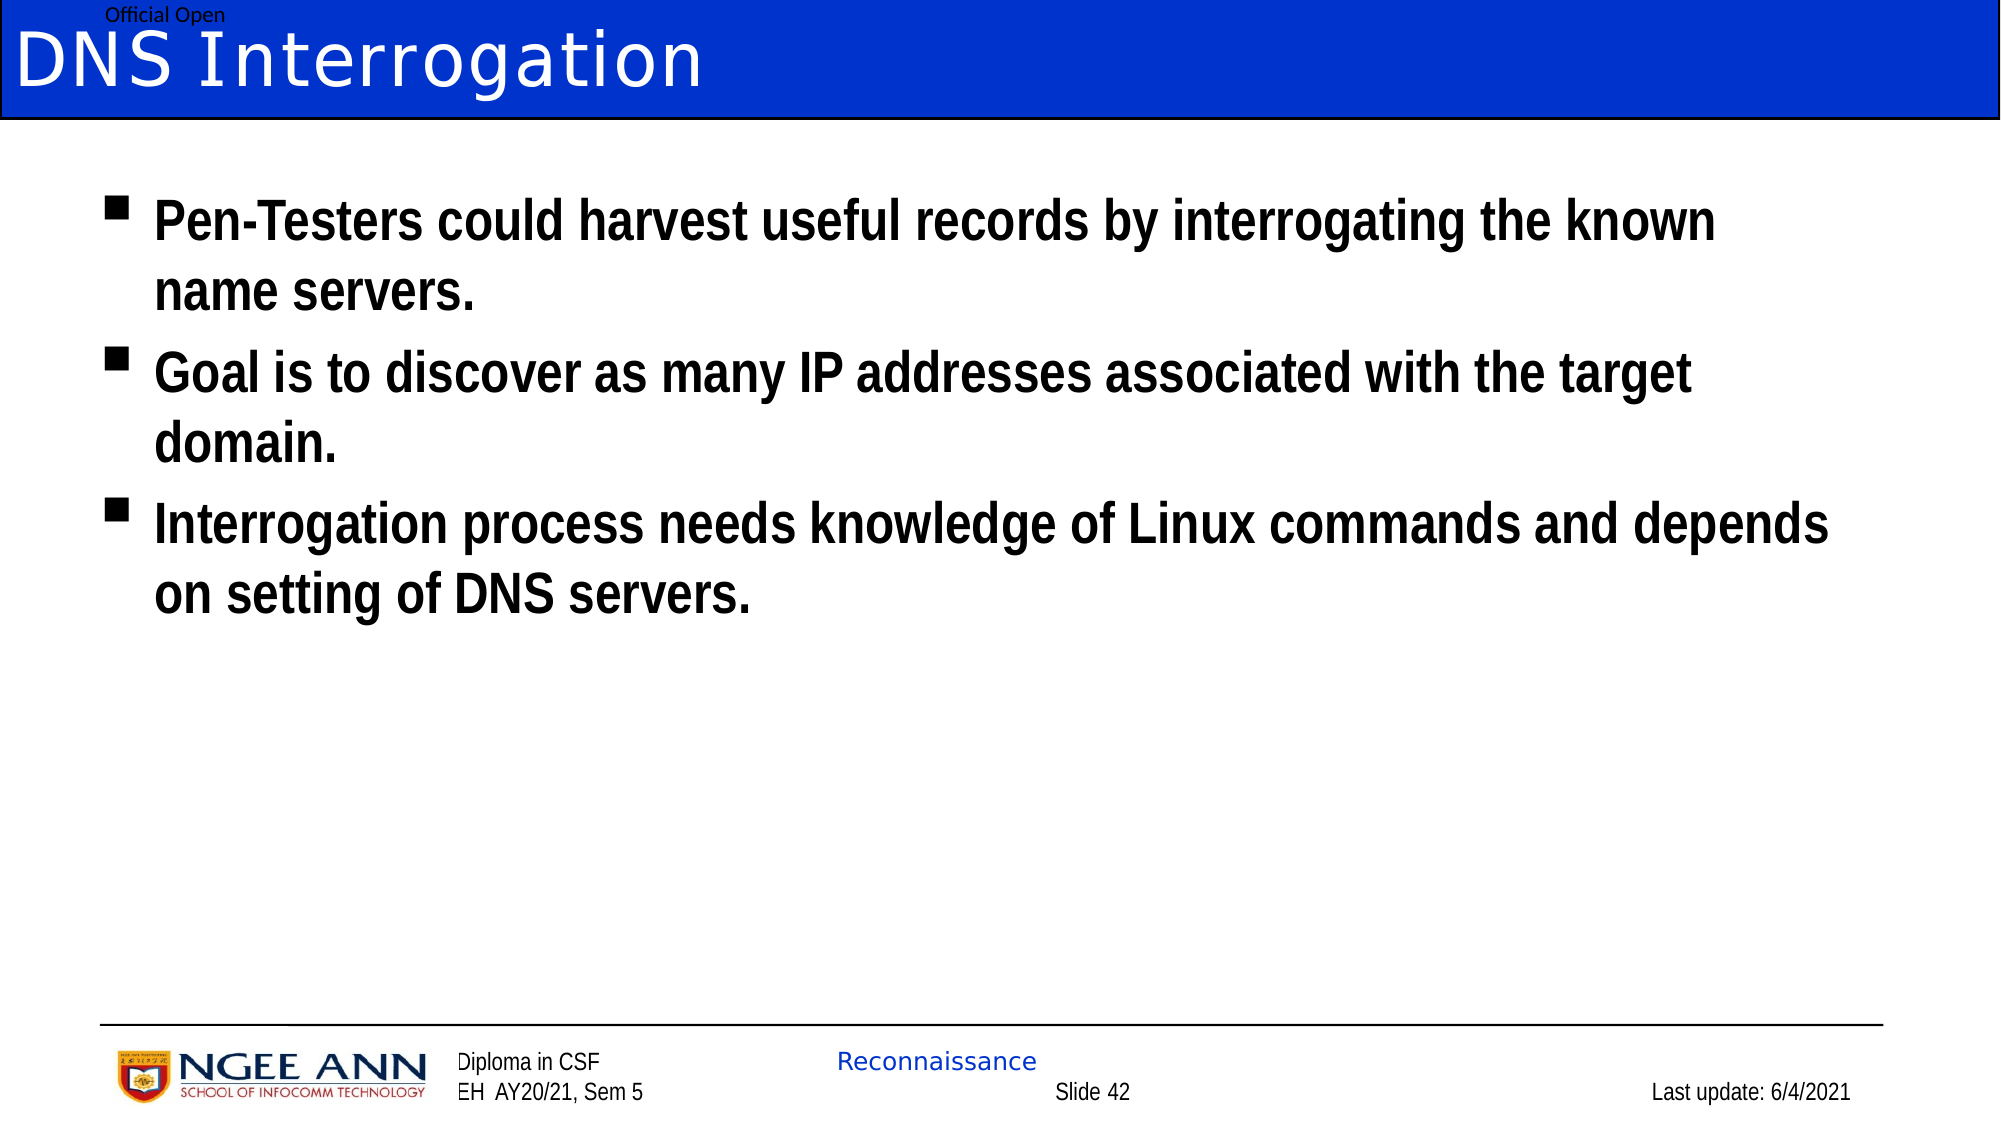

# DNS Interrogation
Pen-Testers could harvest useful records by interrogating the known name servers.
Goal is to discover as many IP addresses associated with the target domain.
Interrogation process needs knowledge of Linux commands and depends on setting of DNS servers.